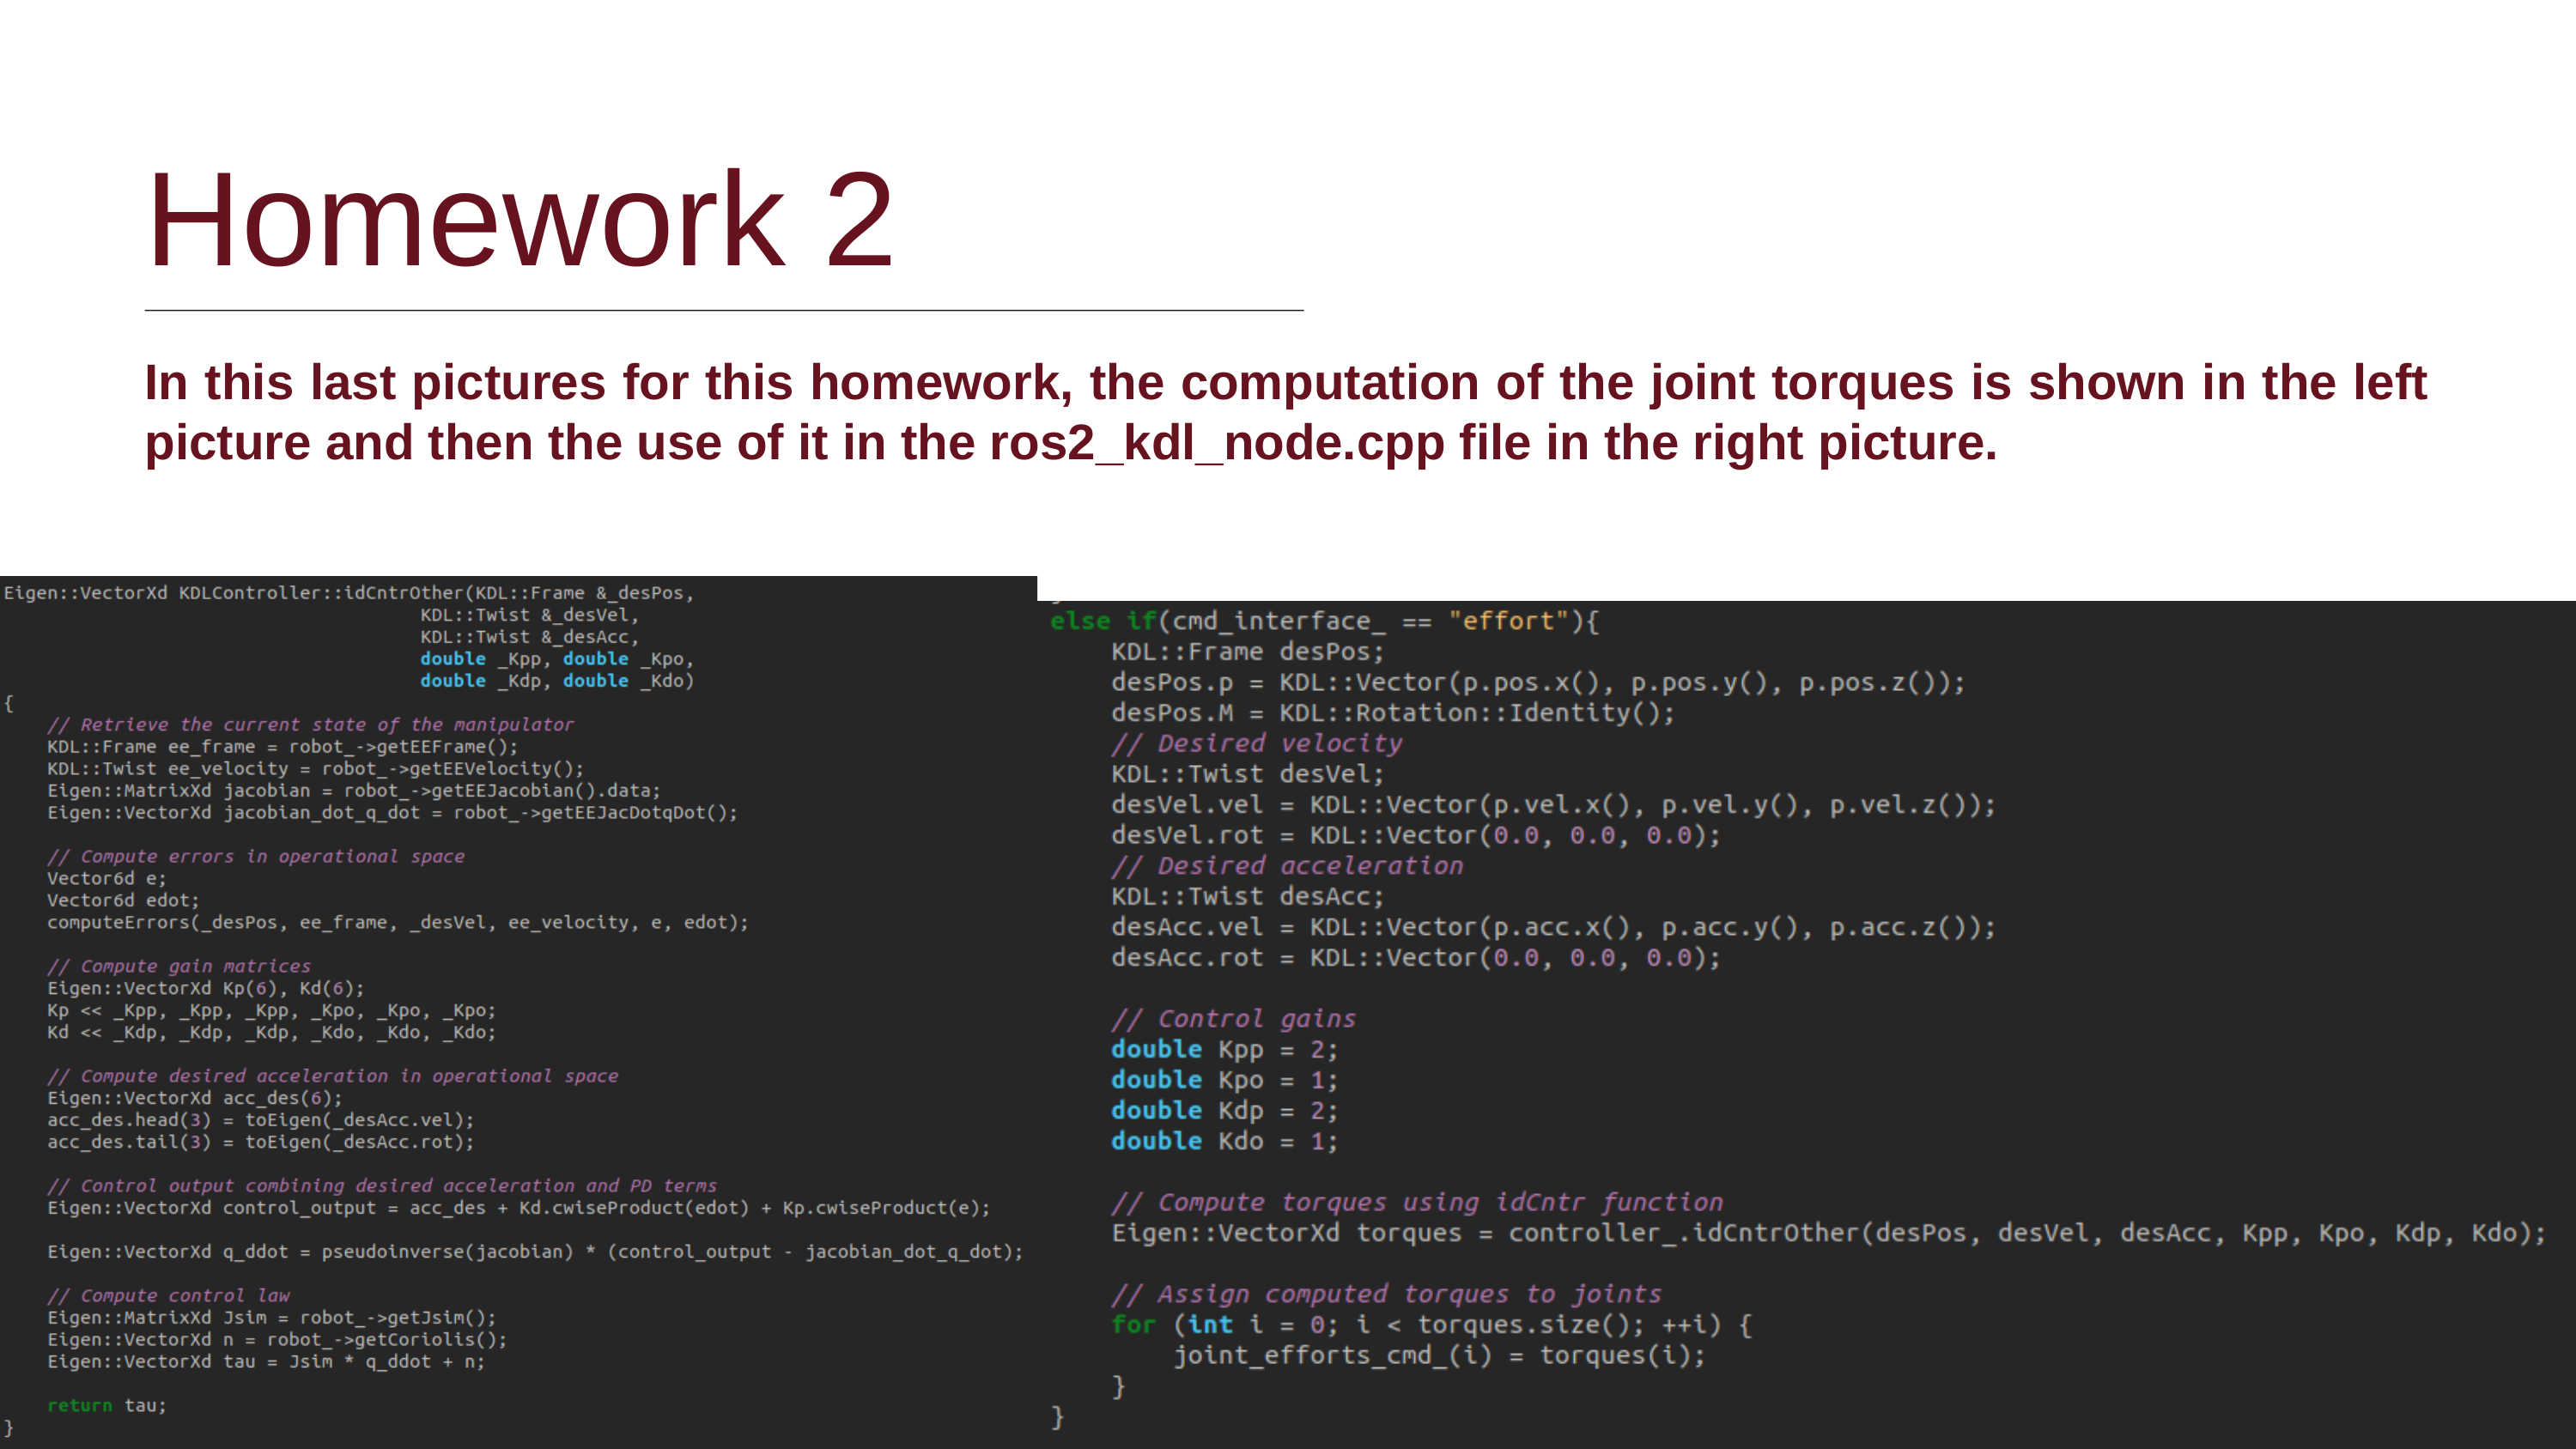

Homework 2

In this last pictures for this homework, the computation of the joint torques is shown in the left picture and then the use of it in the ros2_kdl_node.cpp file in the right picture.